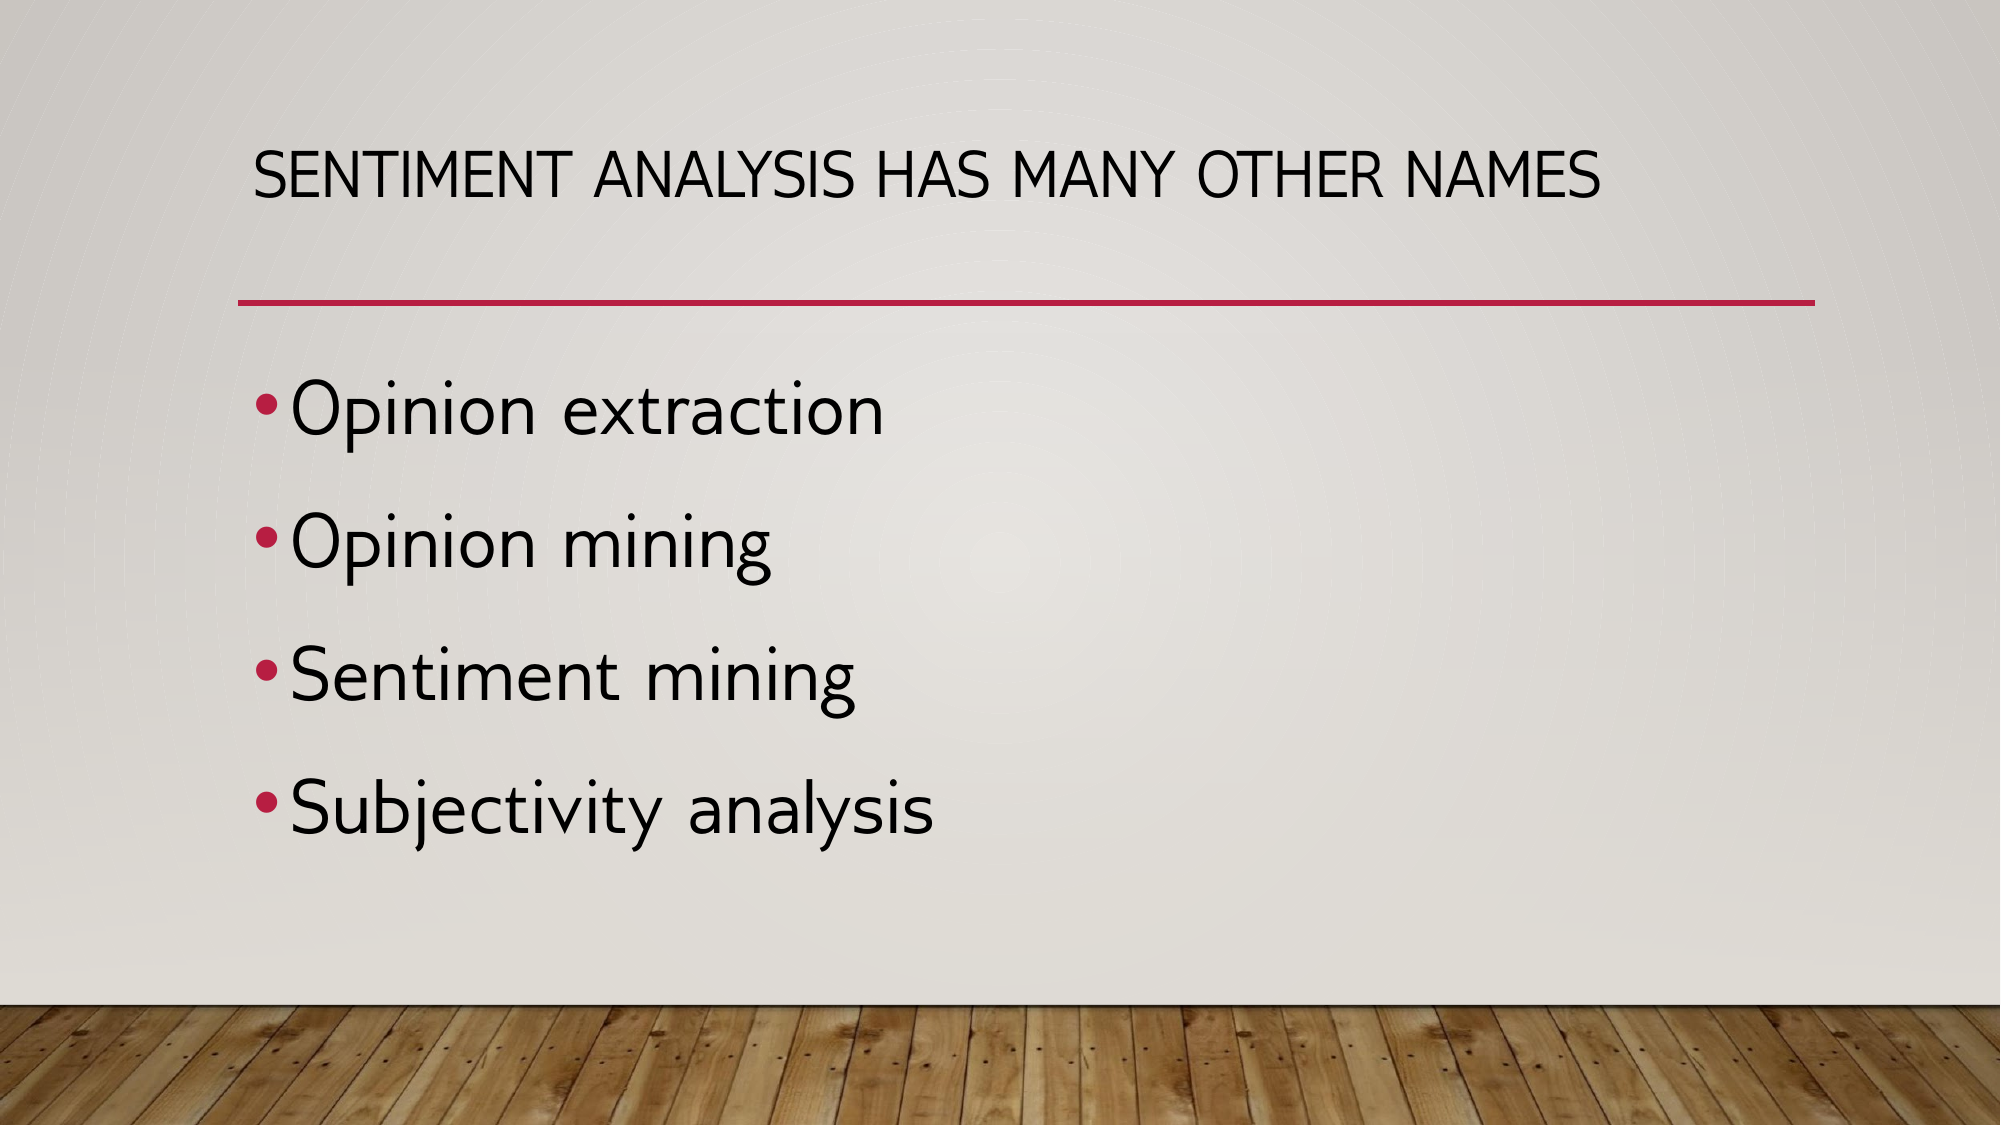

# SENTIMENT ANALYSIS HAS MANY OTHER NAMES
Opinion extraction
Opinion mining
Sentiment mining
Subjectivity analysis